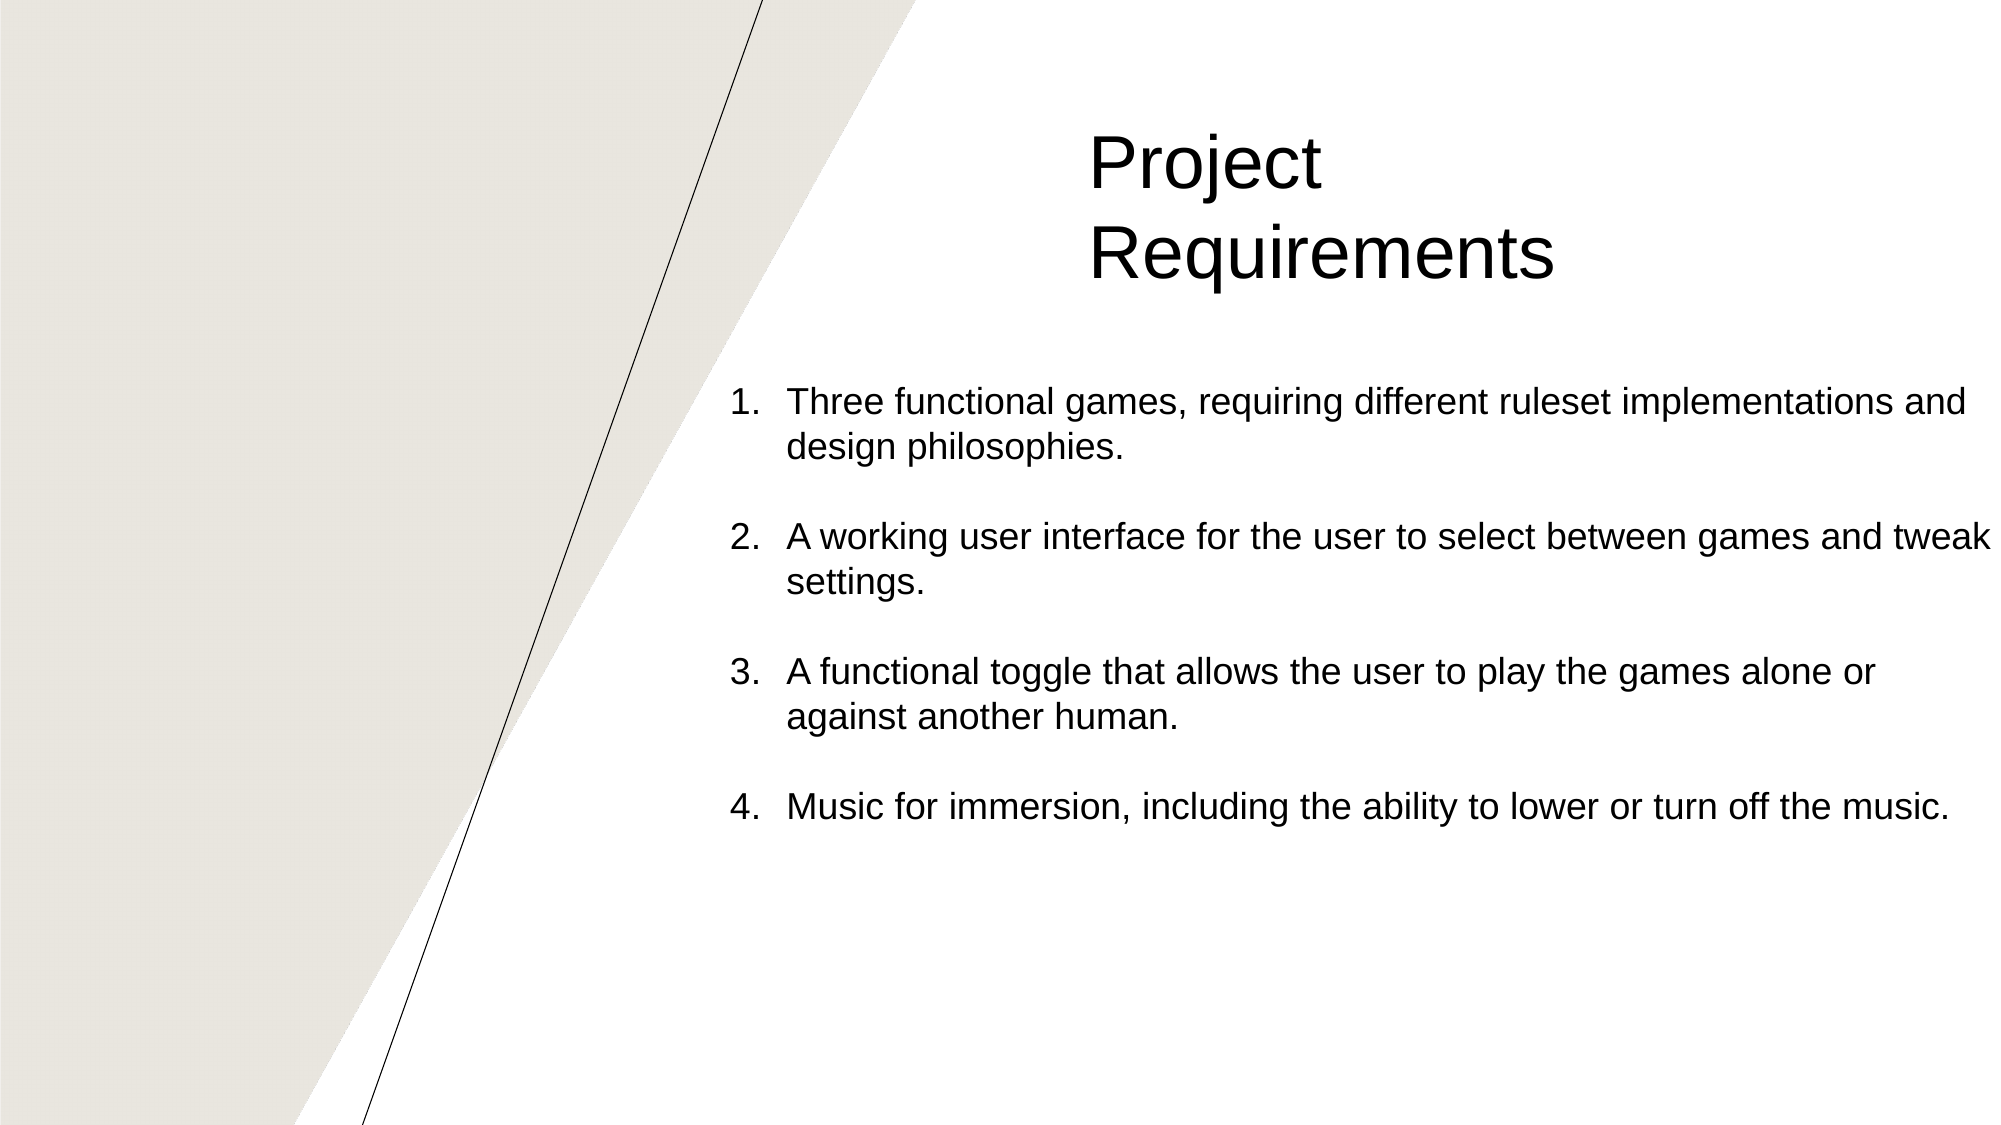

Project Requirements
Three functional games, requiring different ruleset implementations and
design philosophies.
A working user interface for the user to select between games and tweak
settings.
A functional toggle that allows the user to play the games alone or
against another human.
Music for immersion, including the ability to lower or turn off the music.